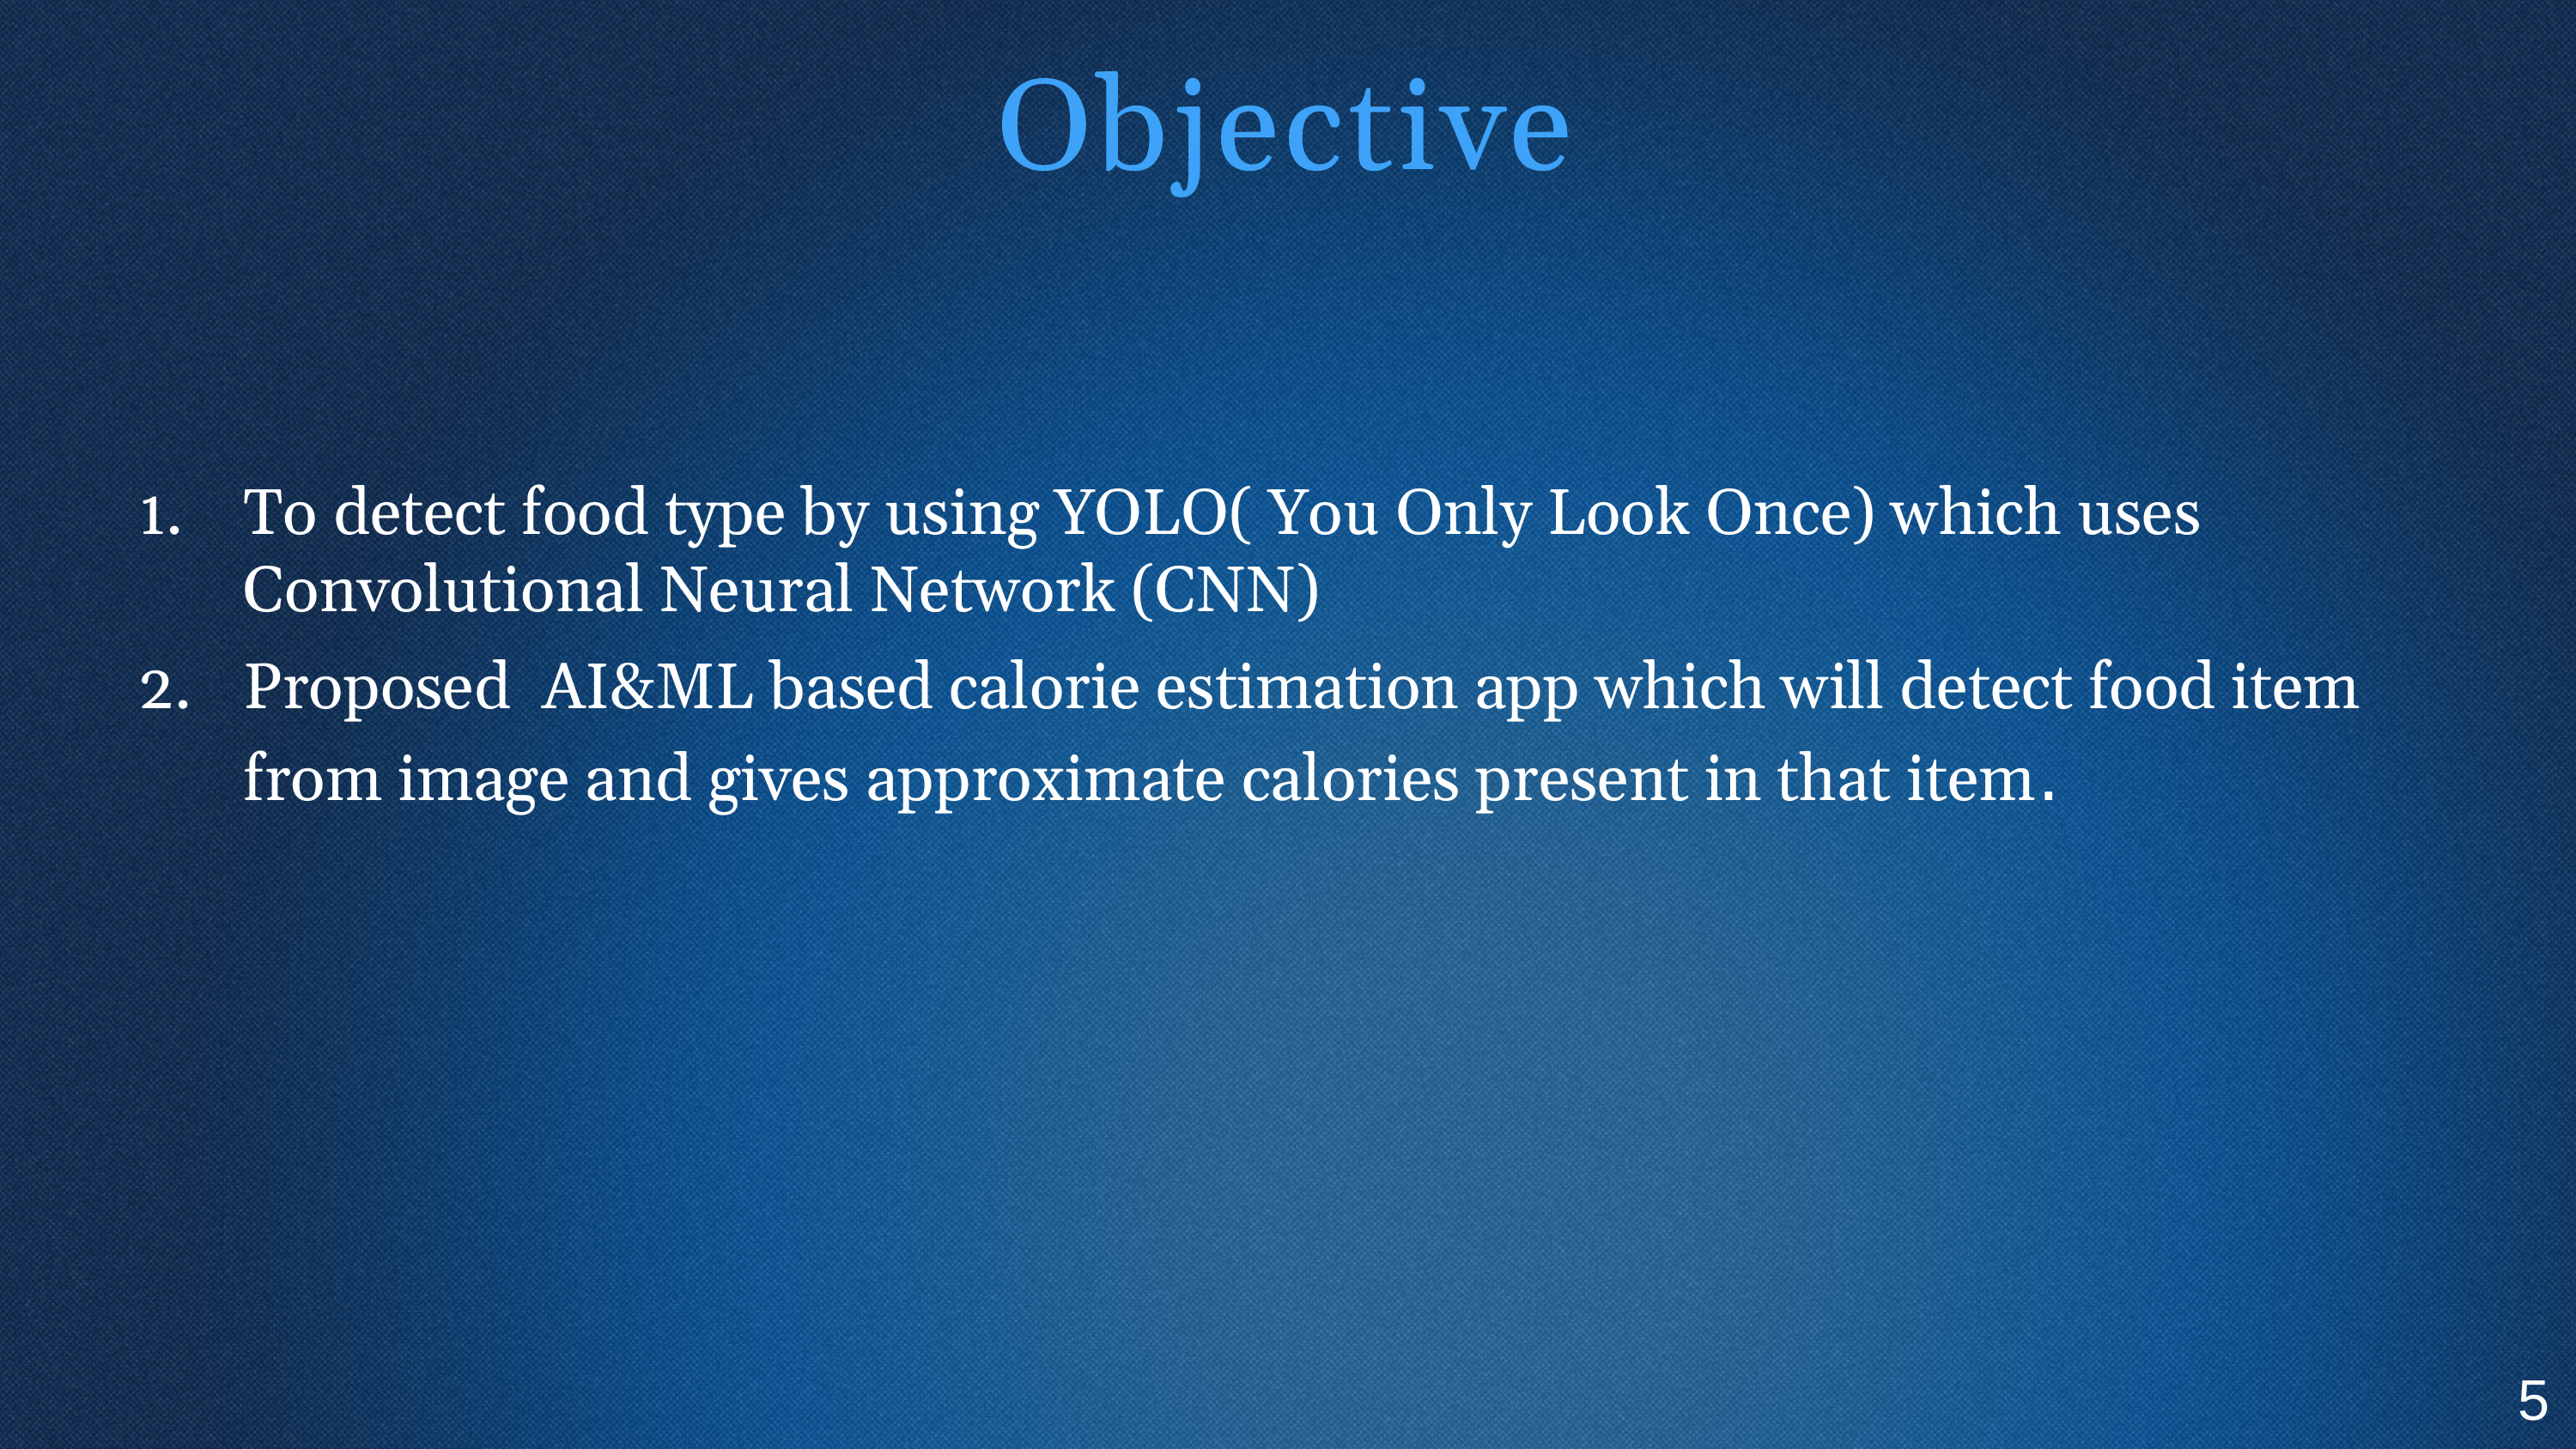

# Objective
To detect food type by using YOLO( You Only Look Once) which uses Convolutional Neural Network (CNN)
Proposed  AI&ML based calorie estimation app which will detect food item from image and gives approximate calories present in that item.
5